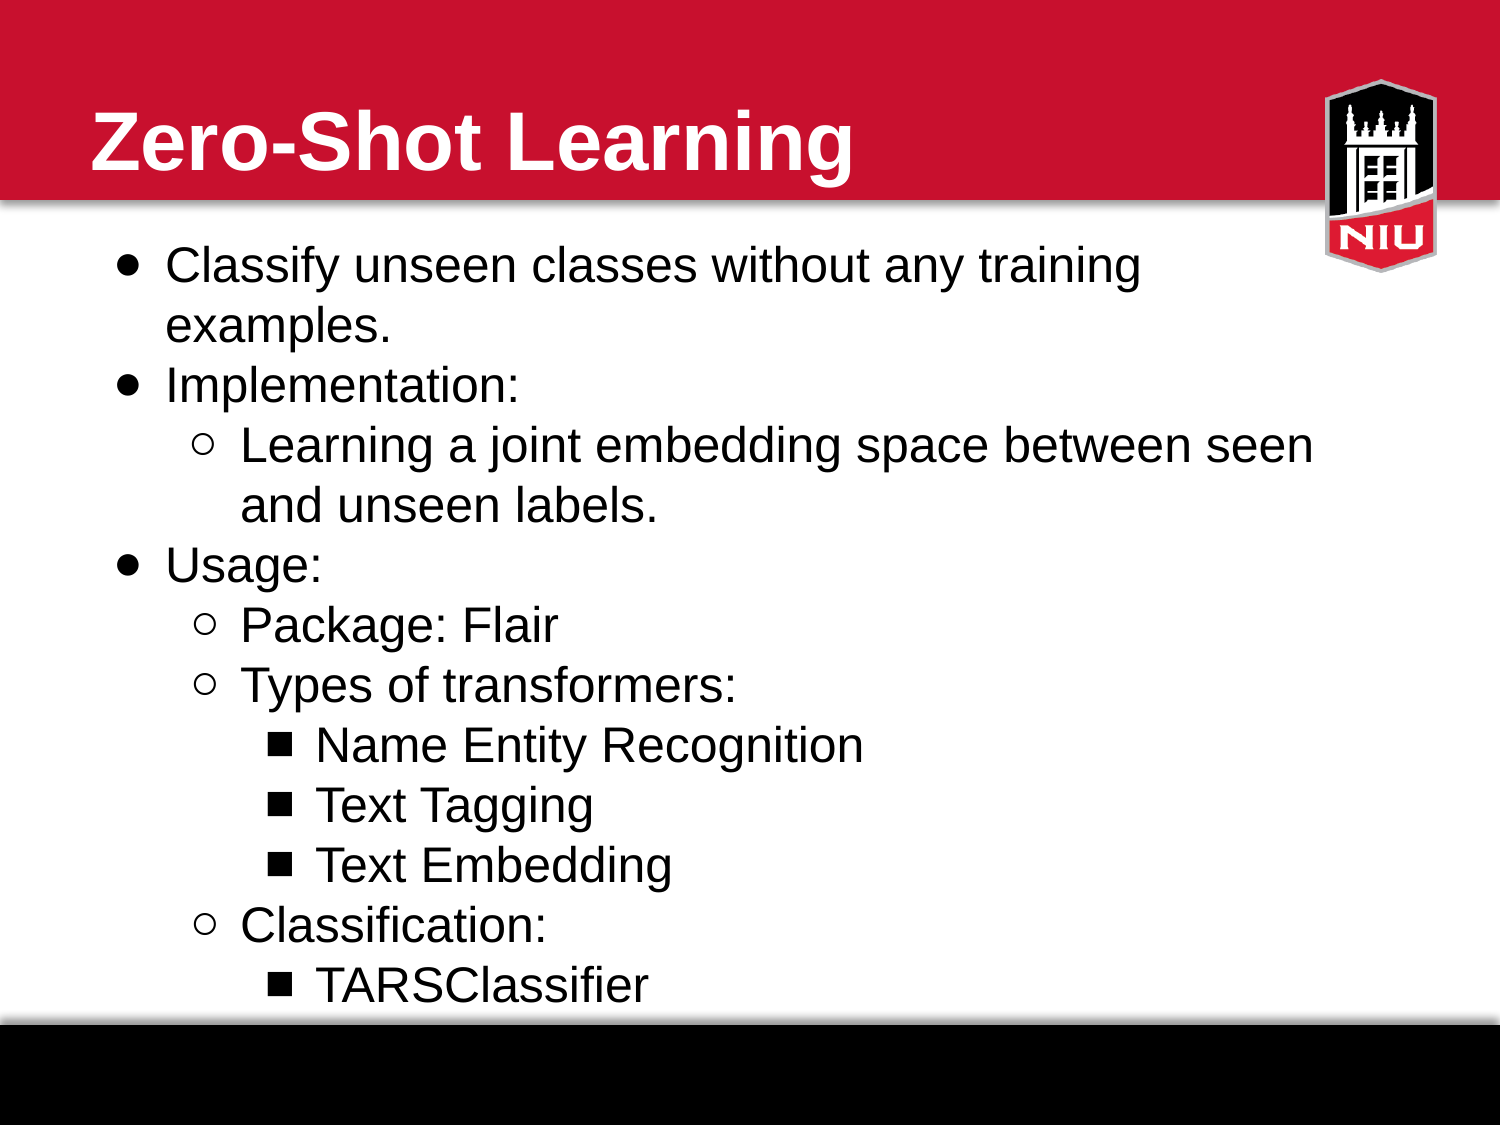

# Zero-Shot Learning
Classify unseen classes without any training examples.
Implementation:
Learning a joint embedding space between seen and unseen labels.
Usage:
Package: Flair
Types of transformers:
Name Entity Recognition
Text Tagging
Text Embedding
Classification:
TARSClassifier